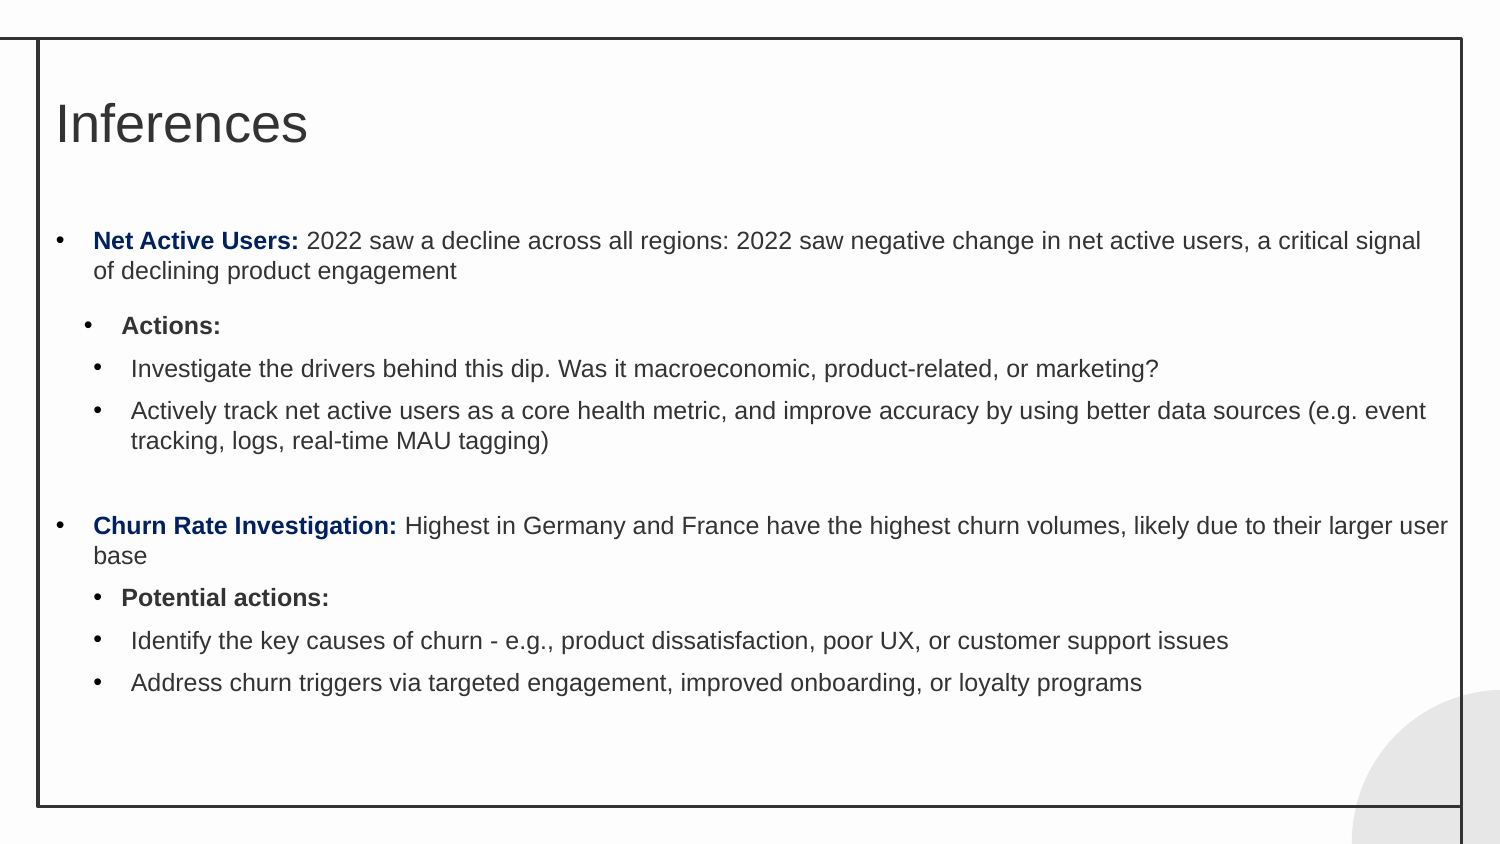

# Inferences
Net Active Users: 2022 saw a decline across all regions: 2022 saw negative change in net active users, a critical signal of declining product engagement
Actions:
Investigate the drivers behind this dip. Was it macroeconomic, product-related, or marketing?
Actively track net active users as a core health metric, and improve accuracy by using better data sources (e.g. event tracking, logs, real-time MAU tagging)

Churn Rate Investigation: Highest in Germany and France have the highest churn volumes, likely due to their larger user base
Potential actions:
Identify the key causes of churn - e.g., product dissatisfaction, poor UX, or customer support issues
Address churn triggers via targeted engagement, improved onboarding, or loyalty programs